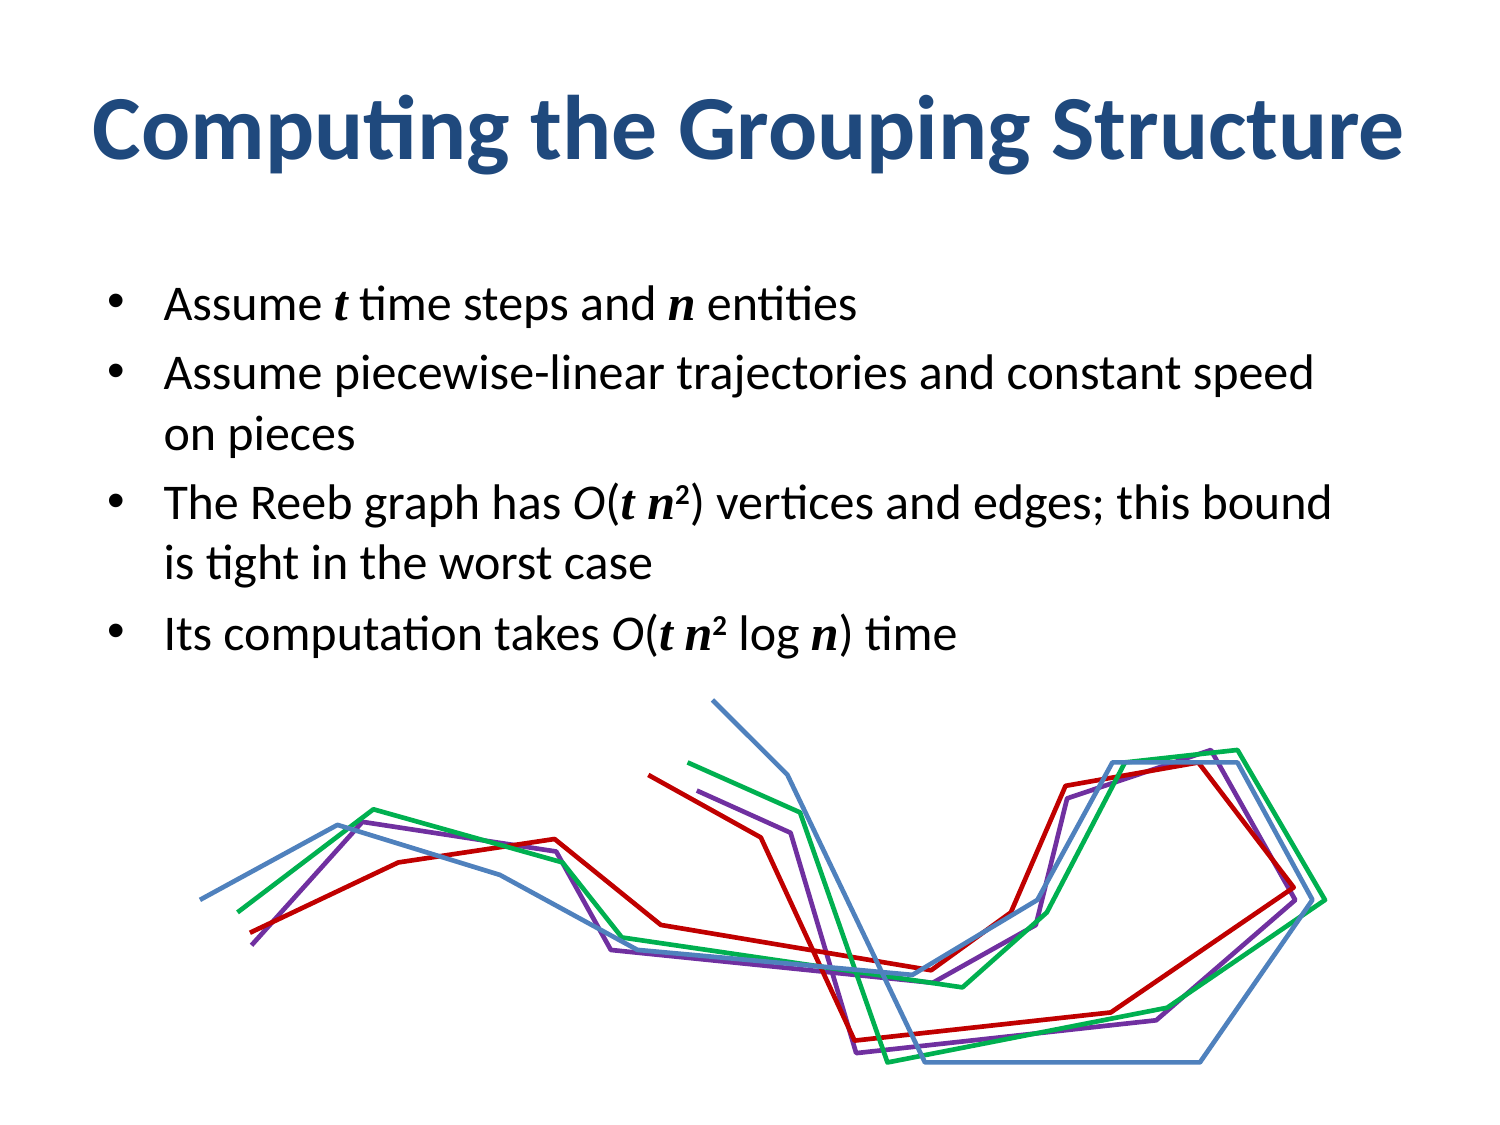

# Computing the Grouping Structure
Assume t time steps and n entities
Assume piecewise-linear trajectories and constant speed on pieces
The Reeb graph has O(t n2) vertices and edges; this bound is tight in the worst case
Its computation takes O(t n2 log n) time